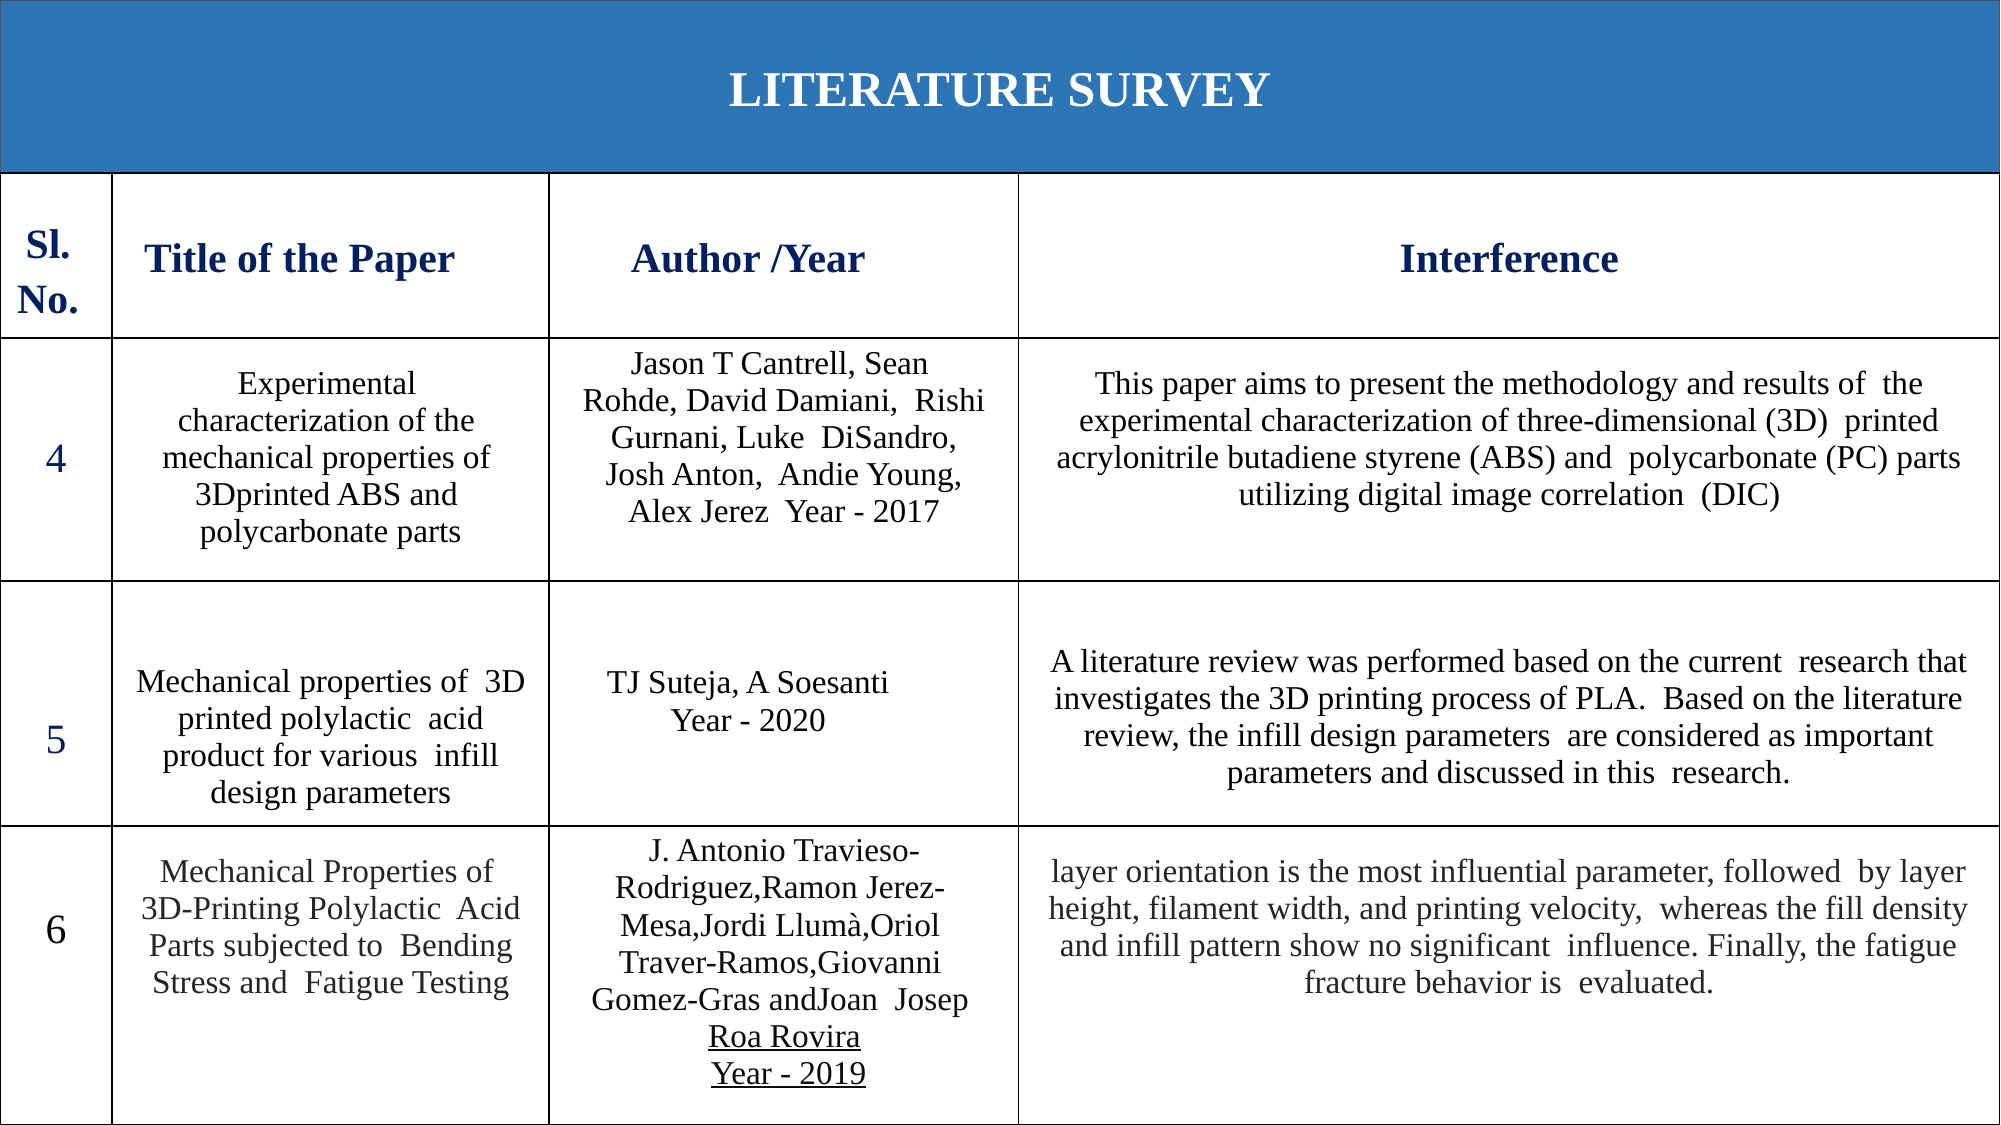

LITERATURE SURVEY
| Sl. No. | Title of the Paper | Author /Year | Interference |
| --- | --- | --- | --- |
| 4 | Experimental characterization of the mechanical properties of 3Dprinted ABS and polycarbonate parts | Jason T Cantrell, Sean Rohde, David Damiani, Rishi Gurnani, Luke DiSandro, Josh Anton, Andie Young, Alex Jerez Year - 2017 | This paper aims to present the methodology and results of the experimental characterization of three-dimensional (3D) printed acrylonitrile butadiene styrene (ABS) and polycarbonate (PC) parts utilizing digital image correlation (DIC) |
| 5 | Mechanical properties of 3D printed polylactic acid product for various infill design parameters | TJ Suteja, A Soesanti Year - 2020 | A literature review was performed based on the current research that investigates the 3D printing process of PLA. Based on the literature review, the infill design parameters are considered as important parameters and discussed in this research. |
| 6 | Mechanical Properties of 3D-Printing Polylactic Acid Parts subjected to Bending Stress and Fatigue Testing | J. Antonio Travieso- Rodriguez,Ramon Jerez- Mesa,Jordi Llumà,Oriol Traver-Ramos,Giovanni Gomez-Gras andJoan Josep Roa Rovira Year - 2019 | layer orientation is the most influential parameter, followed by layer height, filament width, and printing velocity, whereas the fill density and infill pattern show no significant influence. Finally, the fatigue fracture behavior is evaluated. |